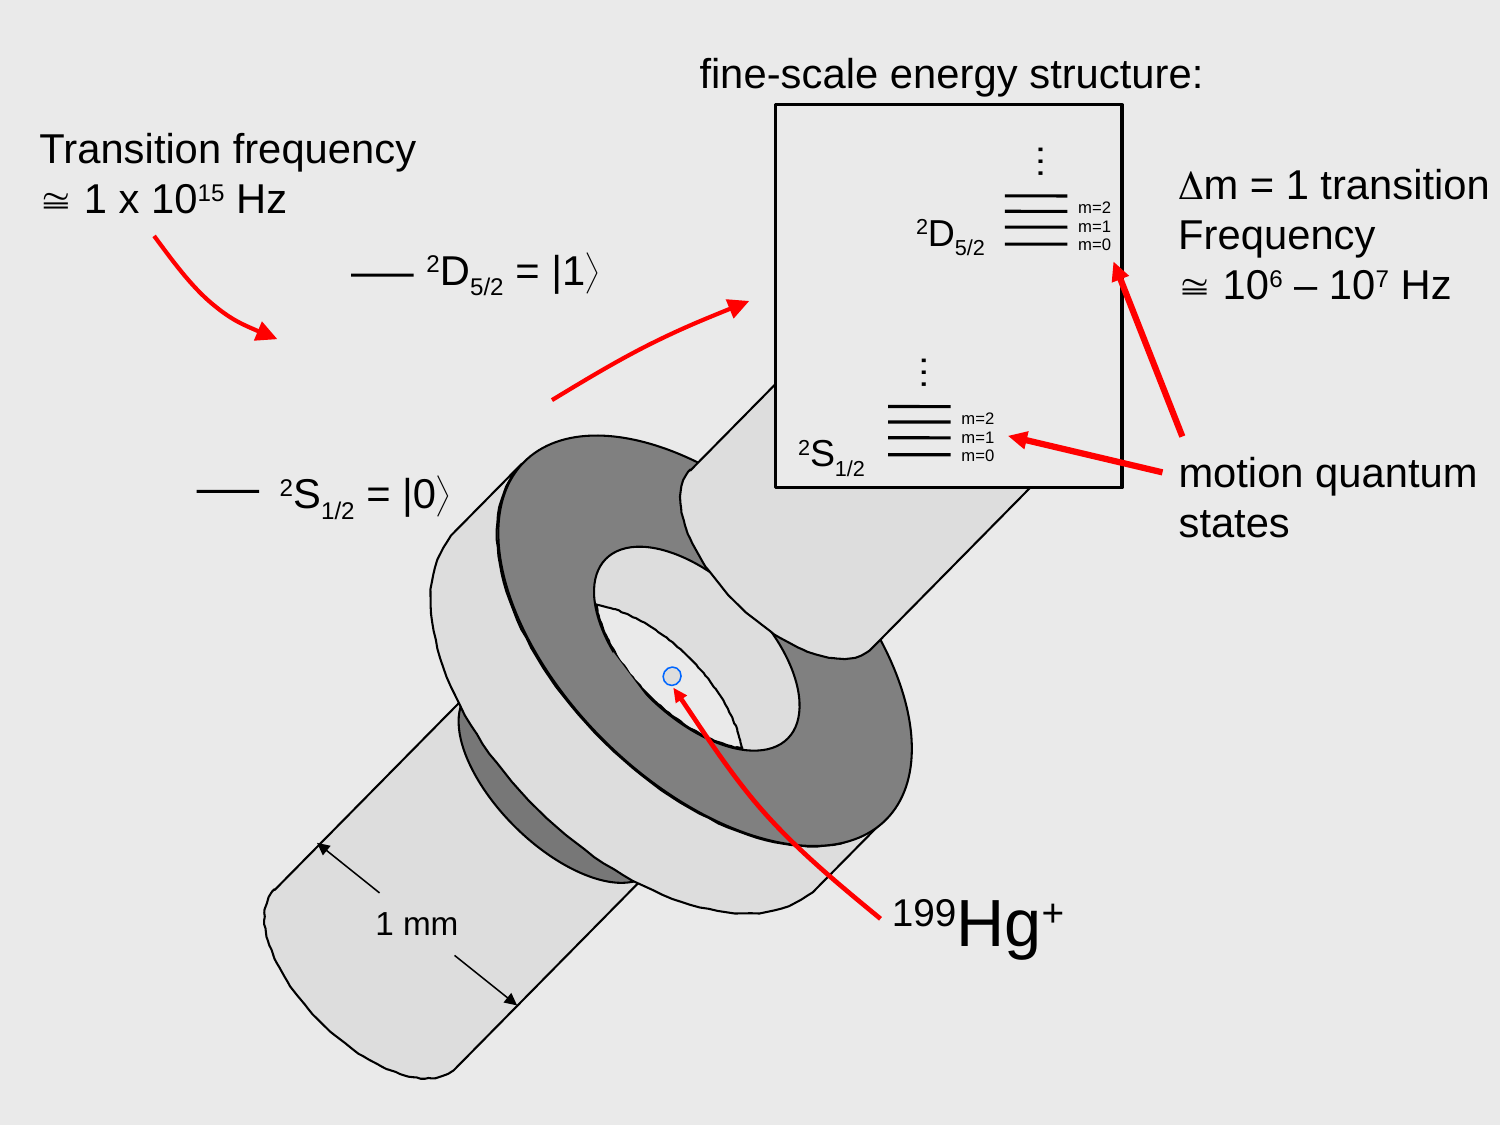

fine-scale energy structure:

…
m=2

m=1

m=0

2D5/2
…
m=2

m=1

m=0

2S1/2
Transition frequency
≅ 1 x 1015 Hz

Δm = 1 transition
Frequency
≅ 106 – 107 Hz
2D5/2 = |1〉

motion quantum
states
2S1/2 = |0〉

199Hg+
1 mm